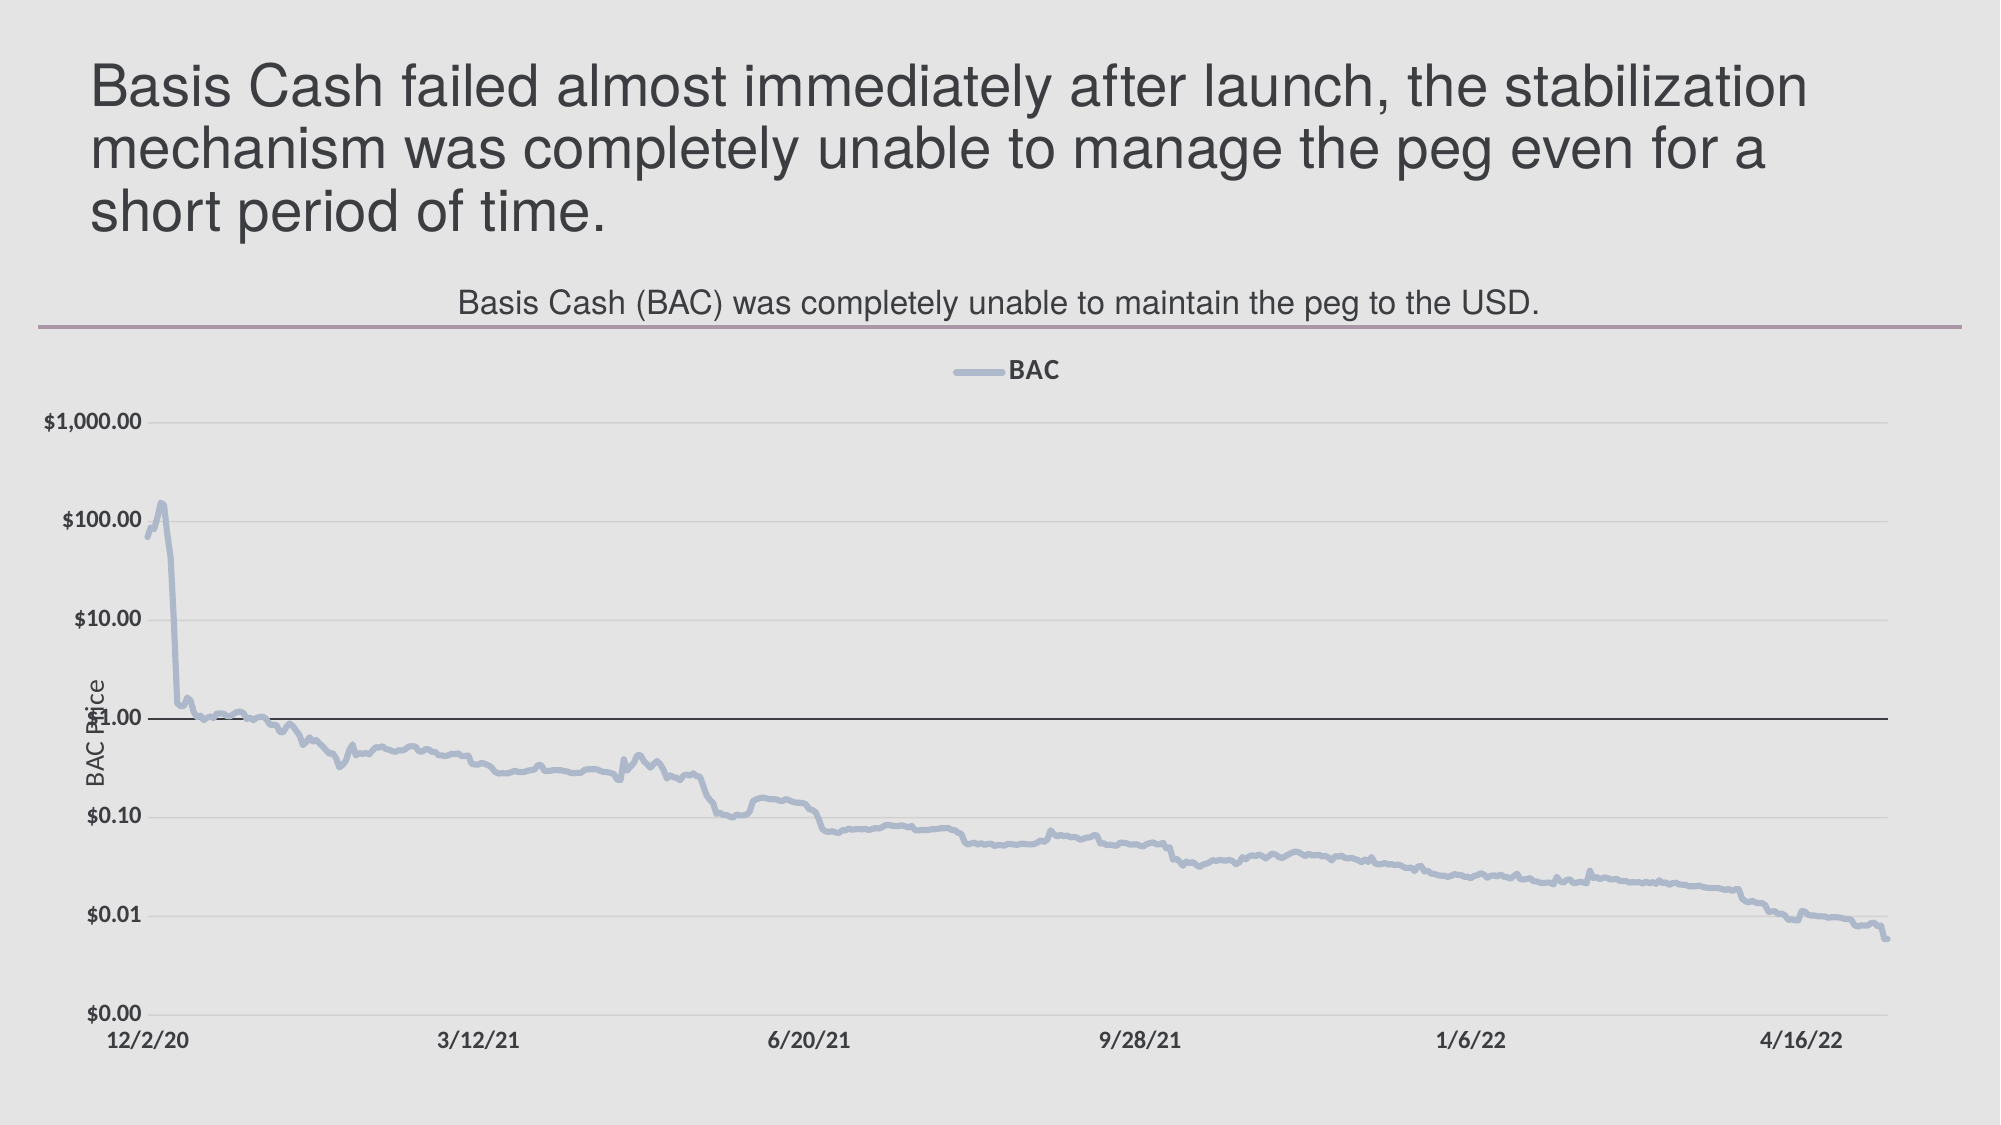

# Basis Cash failed almost immediately after launch, the stabilization mechanism was completely unable to manage the peg even for a short period of time.
Basis Cash (BAC) was completely unable to maintain the peg to the USD.

### Chart

| Category | BAC |
|---|---|